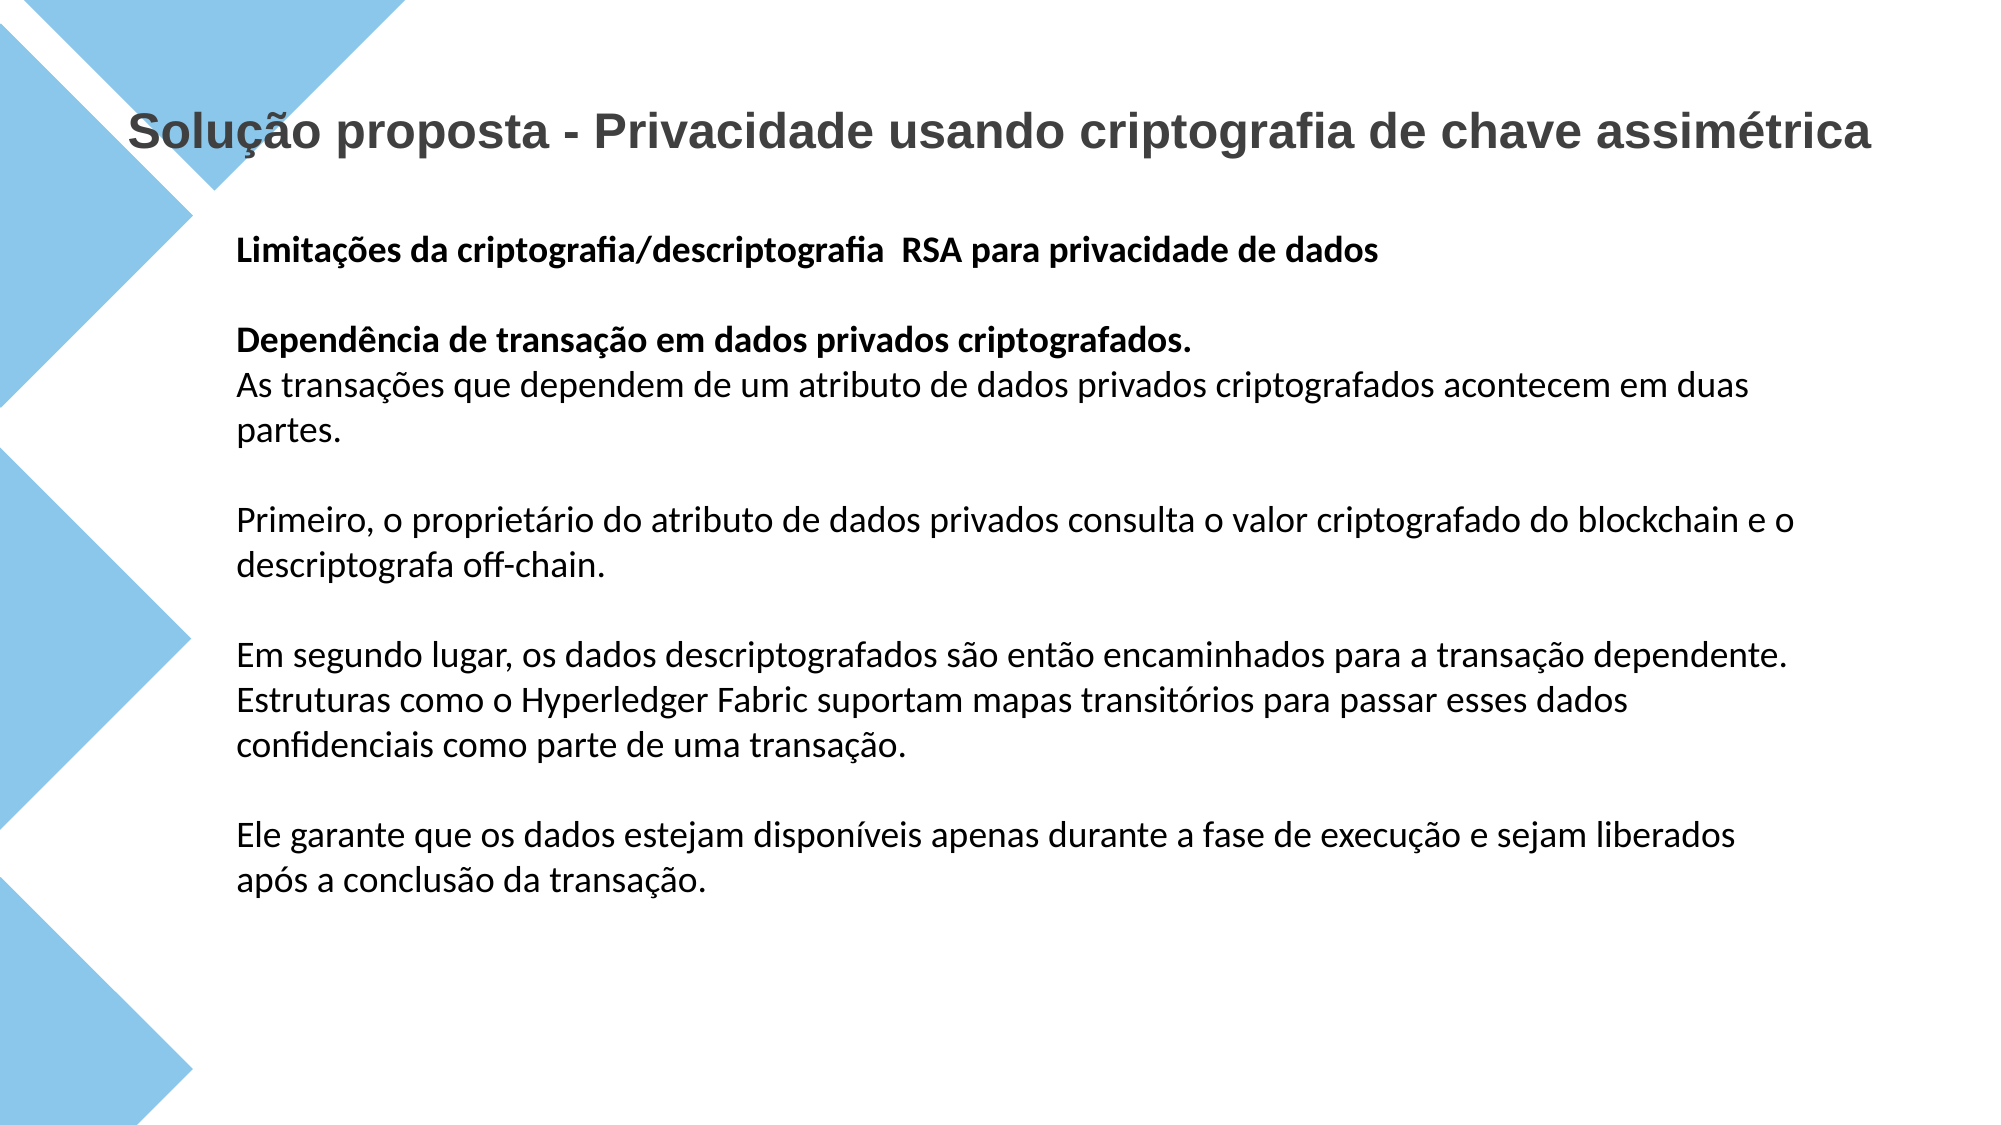

Solução proposta - Privacidade usando criptografia de chave assimétrica
Limitações da criptografia/descriptografia  RSA para privacidade de dados

Dependência de transação em dados privados criptografados.
As transações que dependem de um atributo de dados privados criptografados acontecem em duas partes.

Primeiro, o proprietário do atributo de dados privados consulta o valor criptografado do blockchain e o descriptografa off-chain.

Em segundo lugar, os dados descriptografados são então encaminhados para a transação dependente.
Estruturas como o Hyperledger Fabric suportam mapas transitórios para passar esses dados confidenciais como parte de uma transação.

Ele garante que os dados estejam disponíveis apenas durante a fase de execução e sejam liberados após a conclusão da transação.